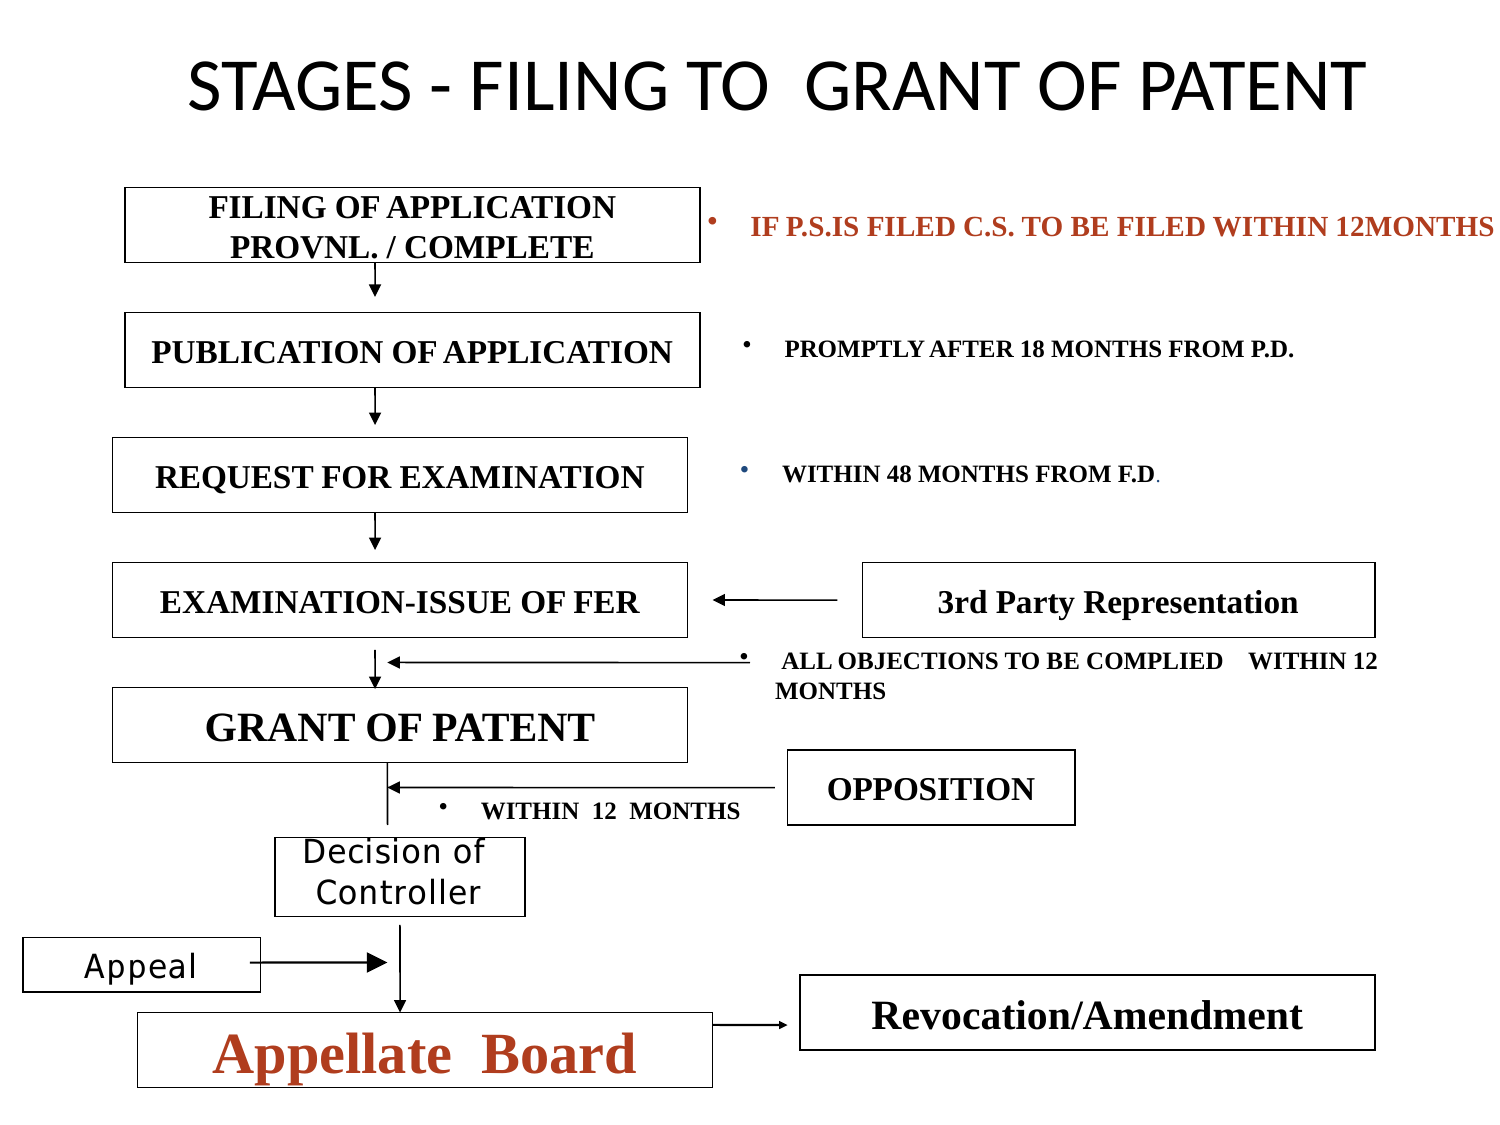

# STAGES - FILING TO  GRANT OF PATENT
FILING OF APPLICATION
PROVNL. / COMPLETE
 IF P.S.IS FILED C.S. TO BE FILED WITHIN 12MONTHS

PUBLICATION OF APPLICATION
 PROMPTLY AFTER 18 MONTHS FROM P.D.

REQUEST FOR EXAMINATION
 WITHIN 48 MONTHS FROM F.D.

EXAMINATION-ISSUE OF FER
3rd Party Representation

 ALL OBJECTIONS TO BE COMPLIED    WITHIN 12 MONTHS

GRANT OF PATENT

OPPOSITION

 WITHIN  12  MONTHS
Decision of
Controller

Appeal

Revocation/Amendment

Appellate  Board